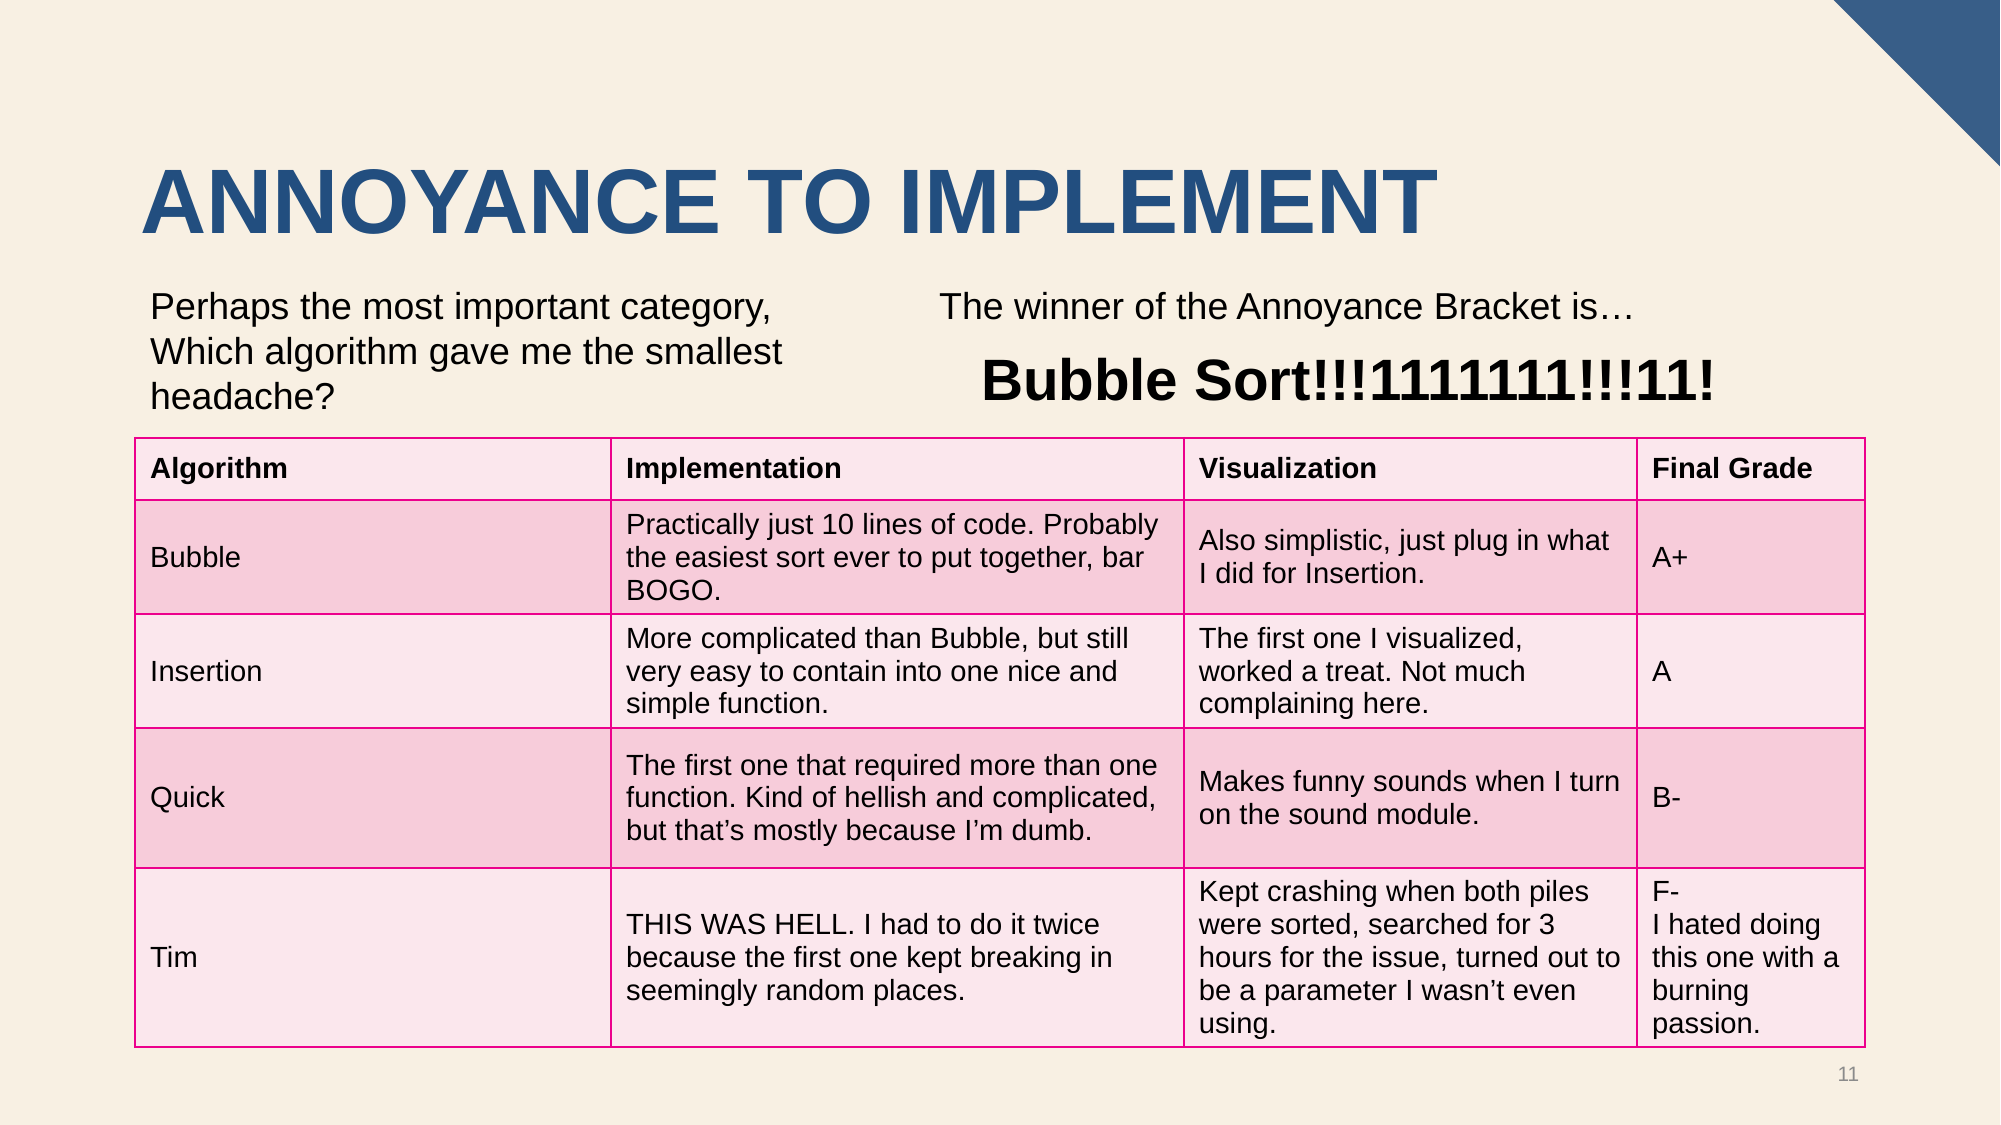

# Annoyance To Implement
Perhaps the most important category, Which algorithm gave me the smallest headache?
The winner of the Annoyance Bracket is…
Bubble Sort!!!1111111!!!11!
| Algorithm | Implementation​ | Visualization​ | Final Grade​ |
| --- | --- | --- | --- |
| Bubble | Practically just 10 lines of code. Probably the easiest sort ever to put together, bar BOGO​. | Also simplistic, just plug in what I did for Insertion.​ | A+​ |
| Insertion​ | More complicated than Bubble, but still very easy to contain into one nice and simple function. | The first one I visualized, worked a treat. Not much complaining here.​ | A​ |
| Quick | The first one that required more than one function. Kind of hellish and complicated, but that’s mostly because I’m dumb. | Makes funny sounds when I turn on the sound module.​ | B- |
| Tim | THIS WAS HELL. I had to do it twice because the first one kept breaking in seemingly random places. | Kept crashing when both piles were sorted, searched for 3 hours for the issue, turned out to be a parameter I wasn’t even using. | F- I hated doing this one with a burning passion. |
11